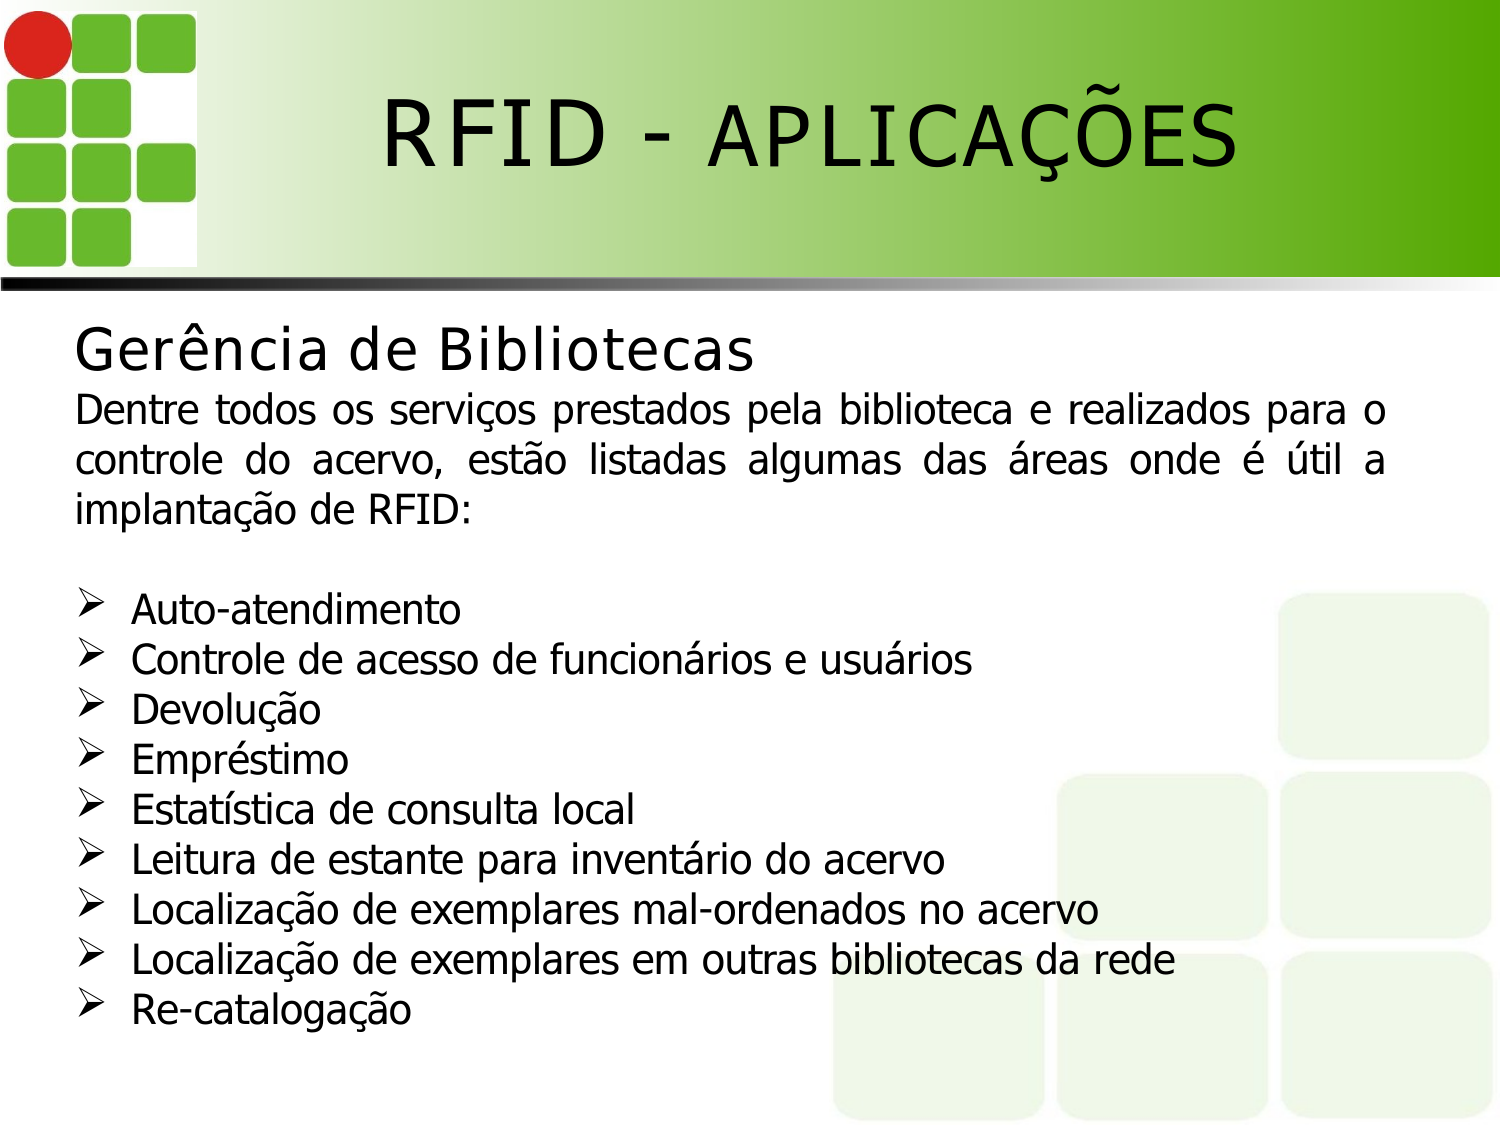

# RFID - APLICAÇÕES
Gerência de Bibliotecas
Dentre todos os serviços prestados pela biblioteca e realizados para o controle do acervo, estão listadas algumas das áreas onde é útil a implantação de RFID:

Auto-atendimento
Controle de acesso de funcionários e usuários
Devolução
Empréstimo
Estatística de consulta local
Leitura de estante para inventário do acervo
Localização de exemplares mal-ordenados no acervo
Localização de exemplares em outras bibliotecas da rede
Re-catalogação